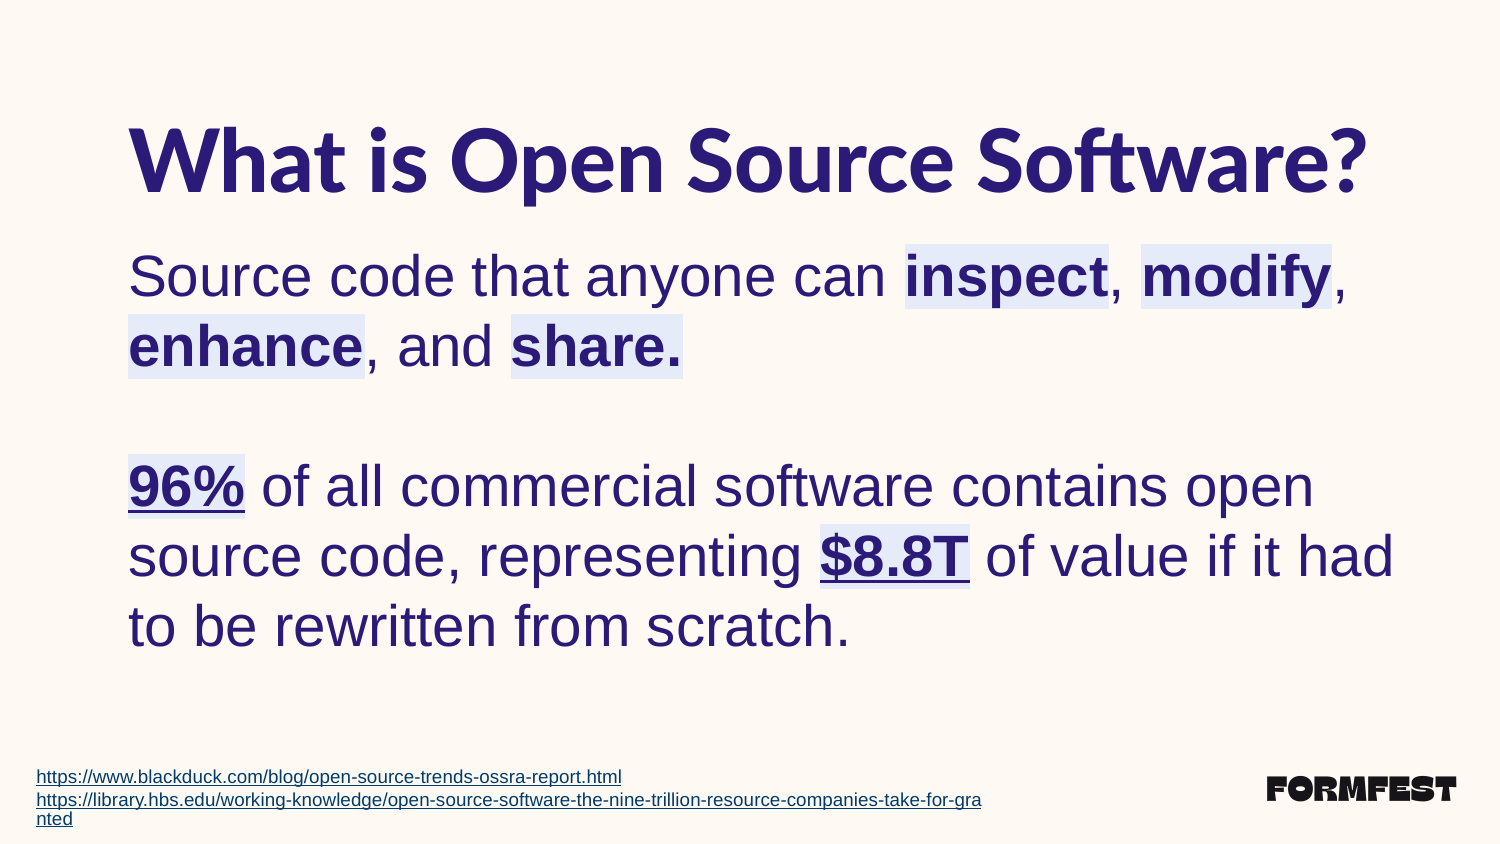

# What is open source
What is Open Source Software?
Source code that anyone can inspect, modify, enhance, and share.

96% of all commercial software contains open source code, representing $8.8T of value if it had to be rewritten from scratch.
https://www.blackduck.com/blog/open-source-trends-ossra-report.html
https://library.hbs.edu/working-knowledge/open-source-software-the-nine-trillion-resource-companies-take-for-granted